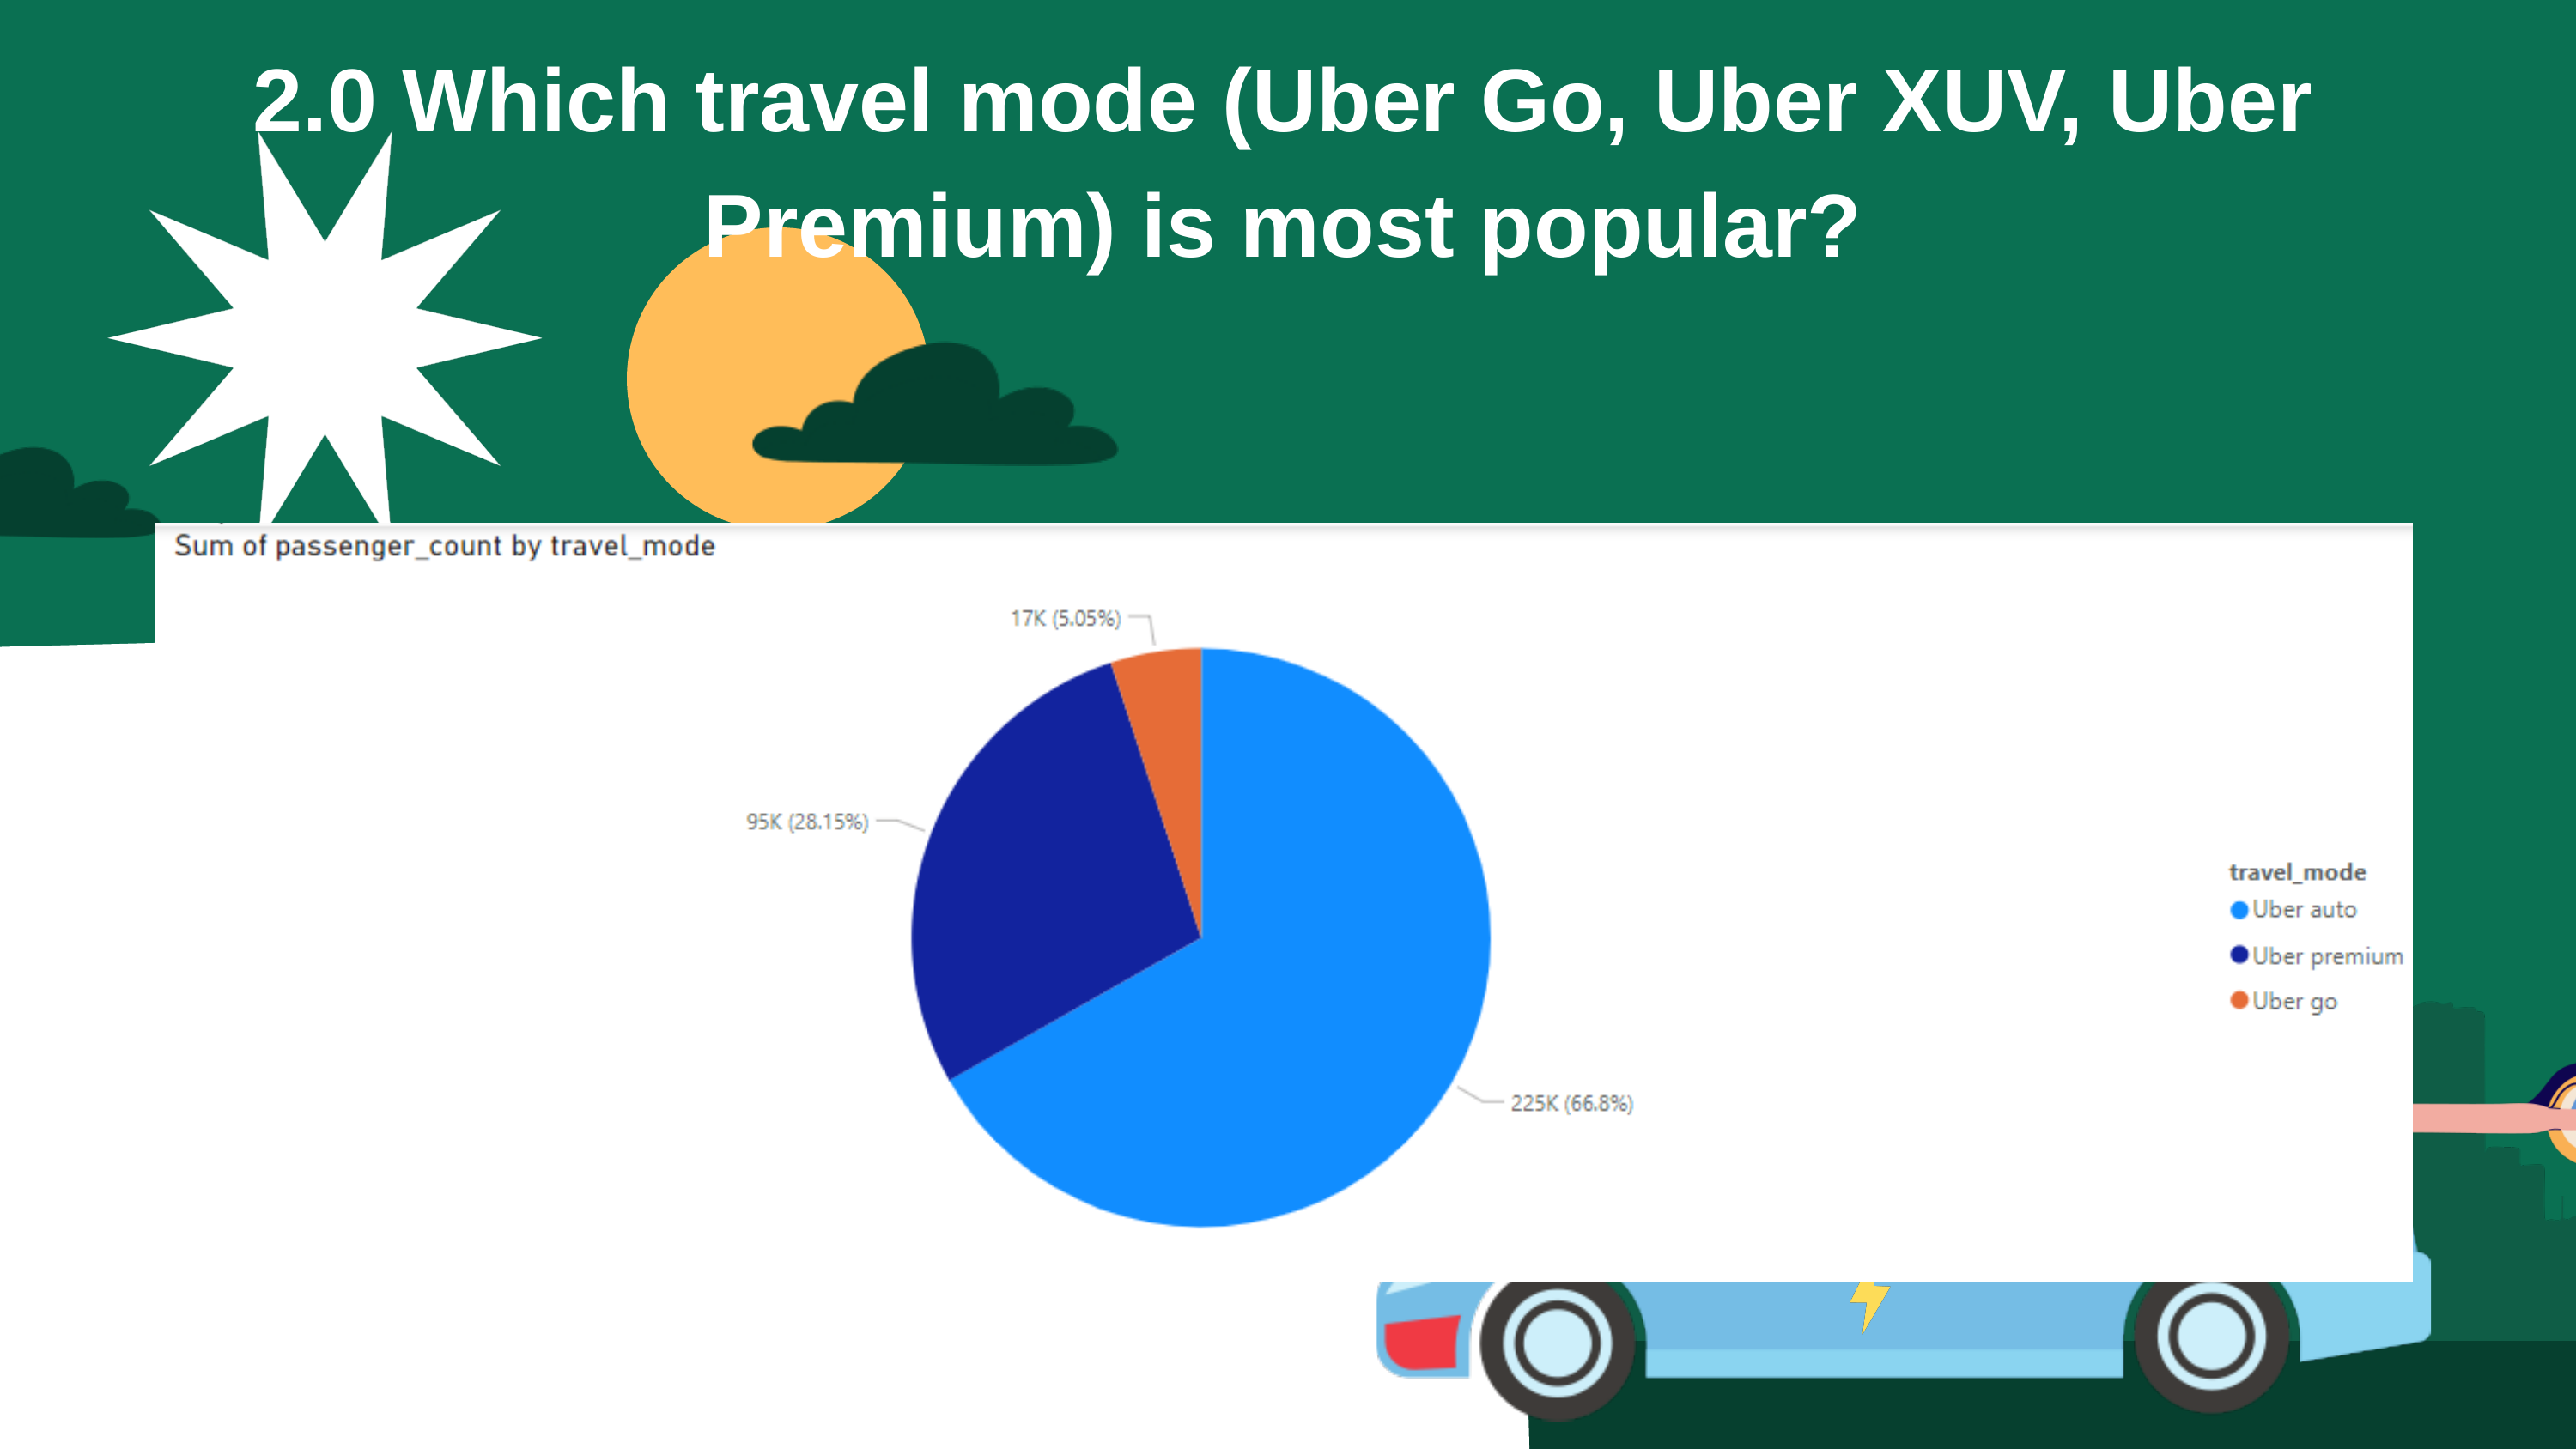

2.0 Which travel mode (Uber Go, Uber XUV, Uber Premium) is most popular?